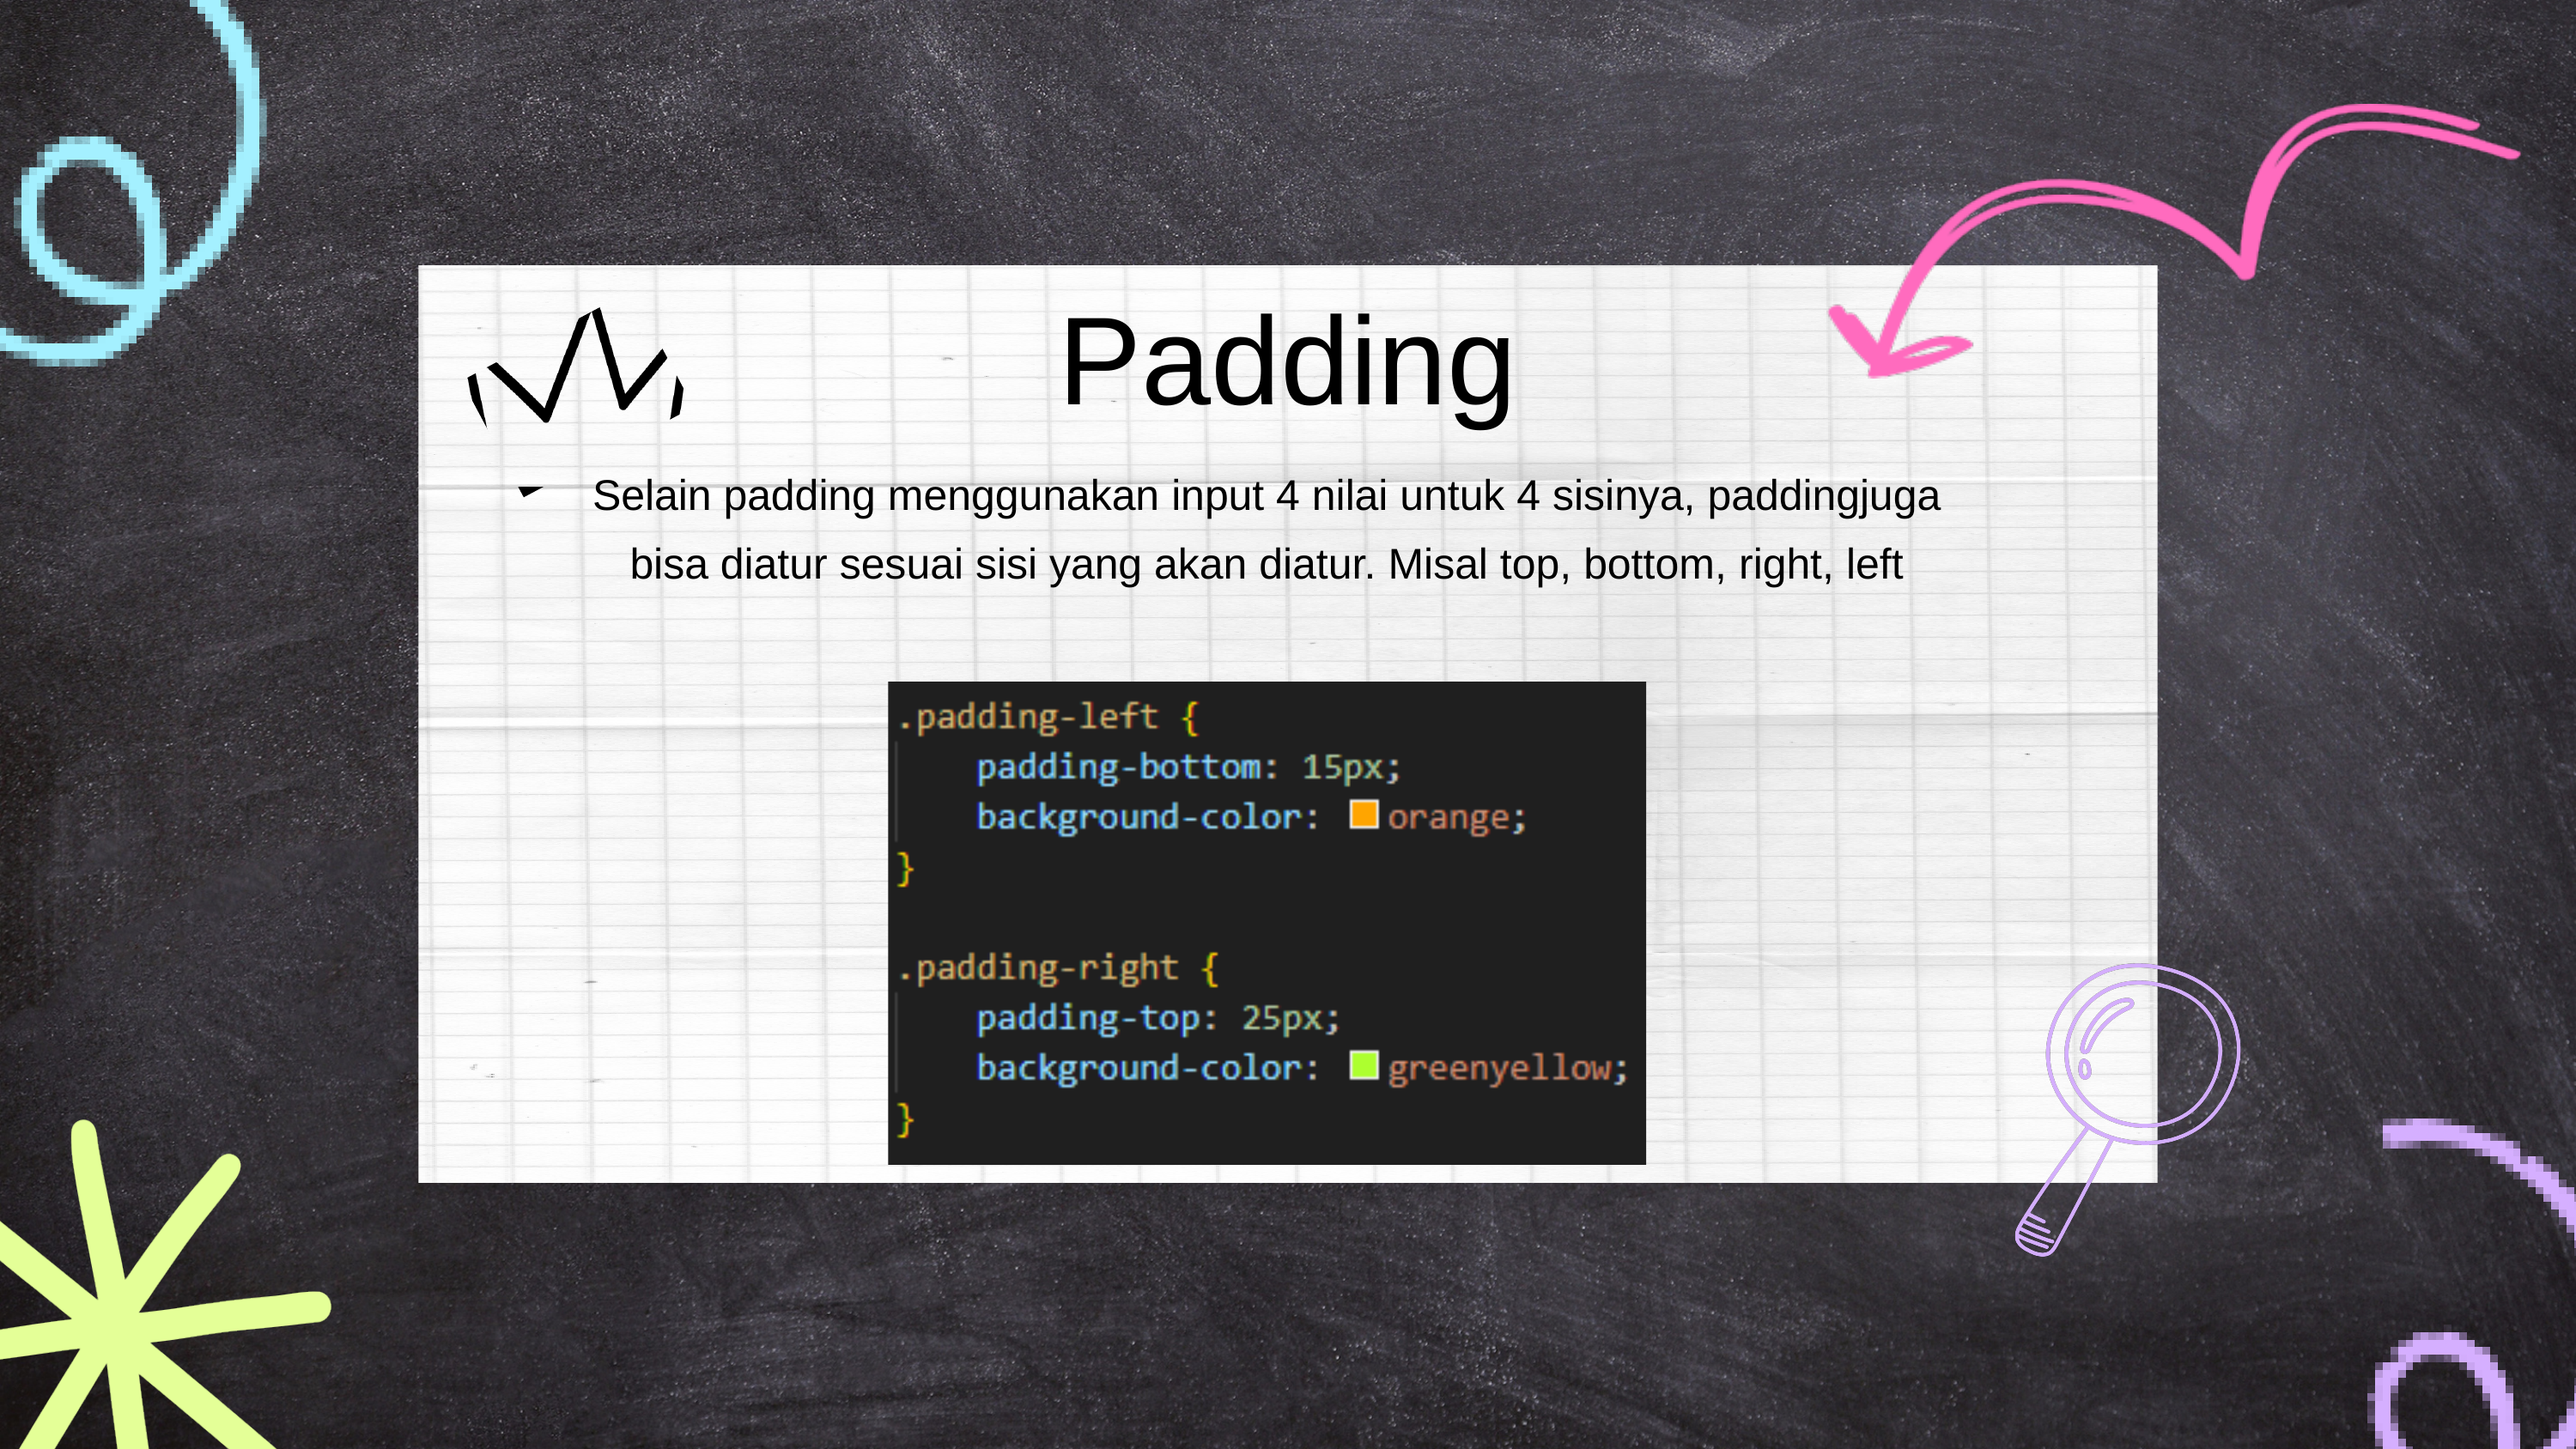

Padding

Selain padding menggunakan input 4 nilai untuk 4 sisinya, paddingjuga bisa diatur sesuai sisi yang akan diatur. Misal top, bottom, right, left